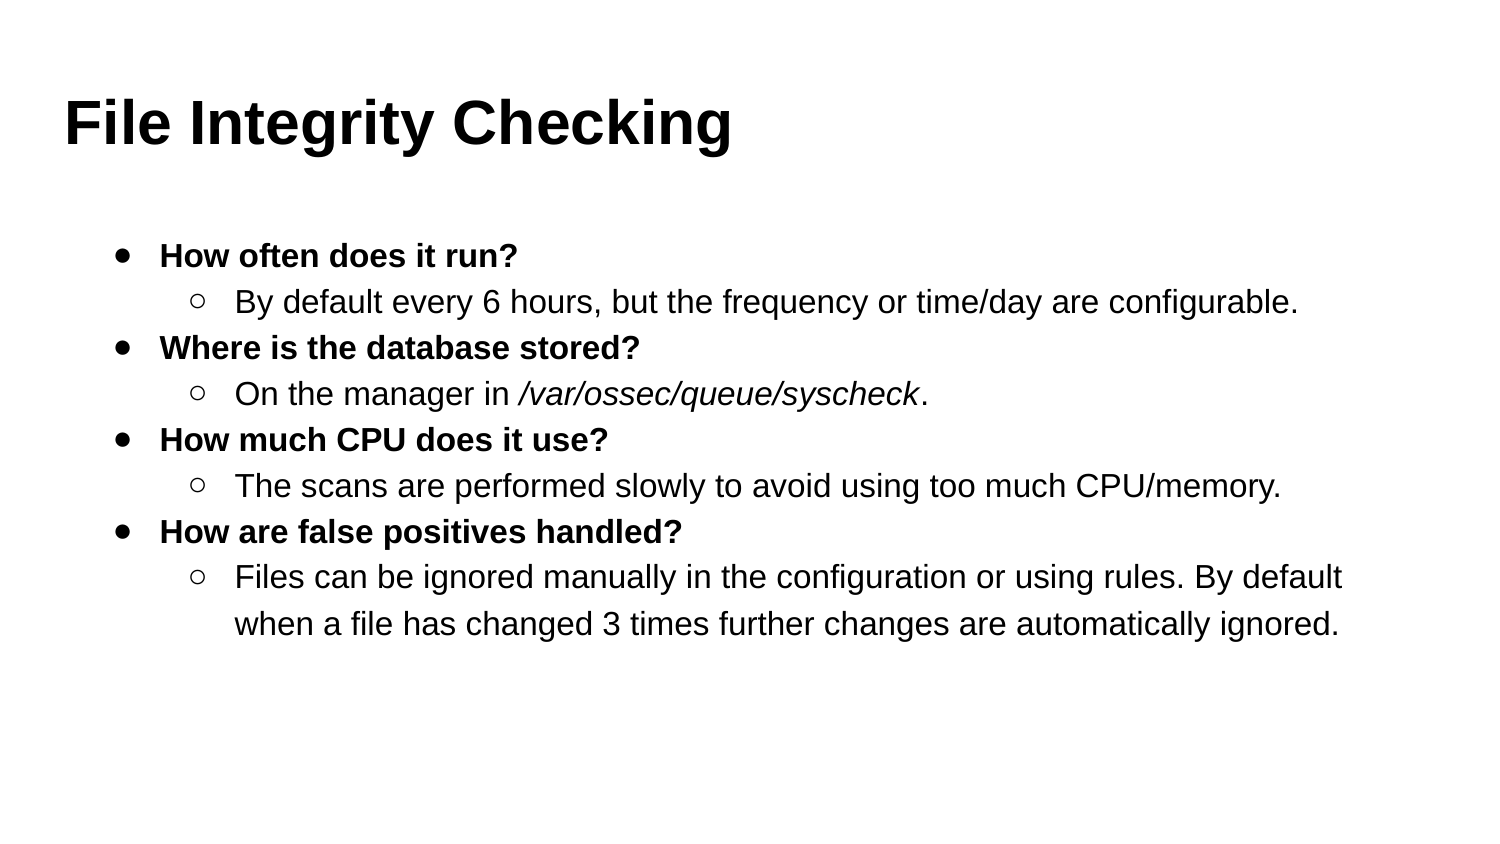

File Integrity Checking

How often does it run?
By default every 6 hours, but the frequency or time/day are configurable.
Where is the database stored?
On the manager in /var/ossec/queue/syscheck.
How much CPU does it use?
The scans are performed slowly to avoid using too much CPU/memory.
How are false positives handled?
Files can be ignored manually in the configuration or using rules. By default when a file has changed 3 times further changes are automatically ignored.